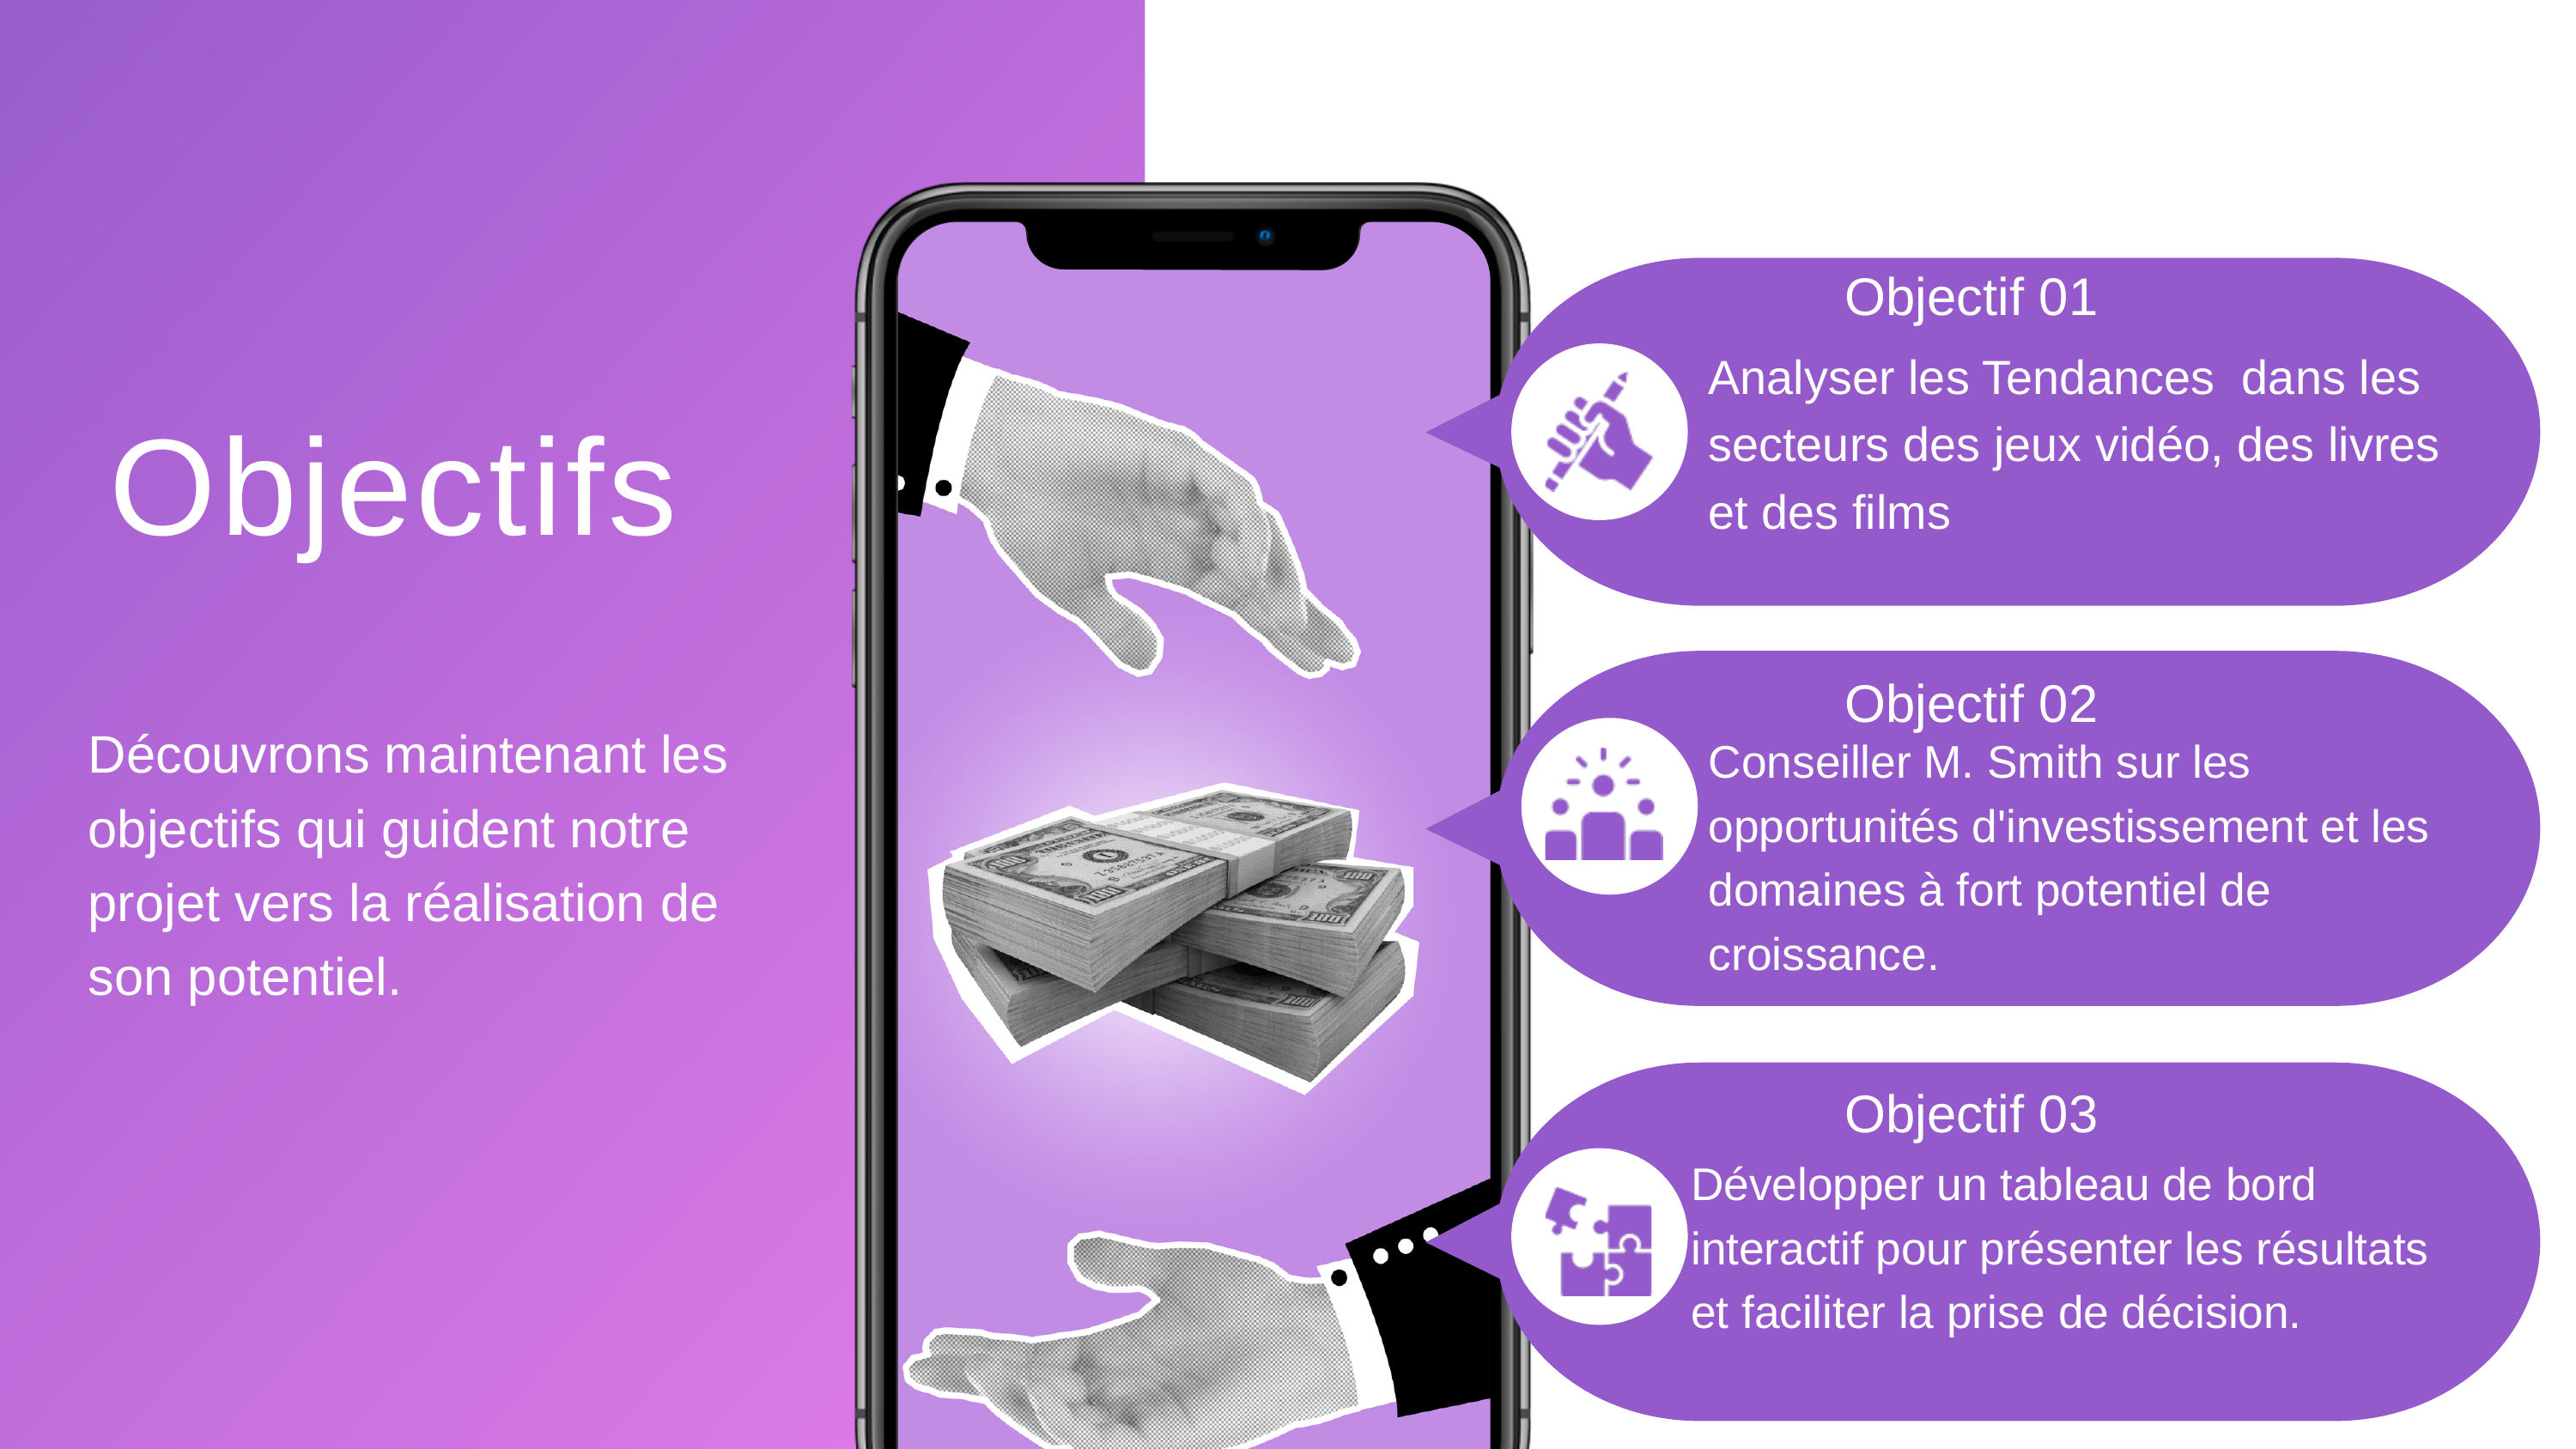

Objectif 01

Analyser les Tendances  dans les secteurs des jeux vidéo, des livres et des films

Objectifs

Objectif 02
Découvrons maintenant les objectifs qui guident notre projet vers la réalisation de son potentiel.

Conseiller M. Smith sur les opportunités d'investissement et les domaines à fort potentiel de croissance.

Objectif 03
Développer un tableau de bord interactif pour présenter les résultats et faciliter la prise de décision.